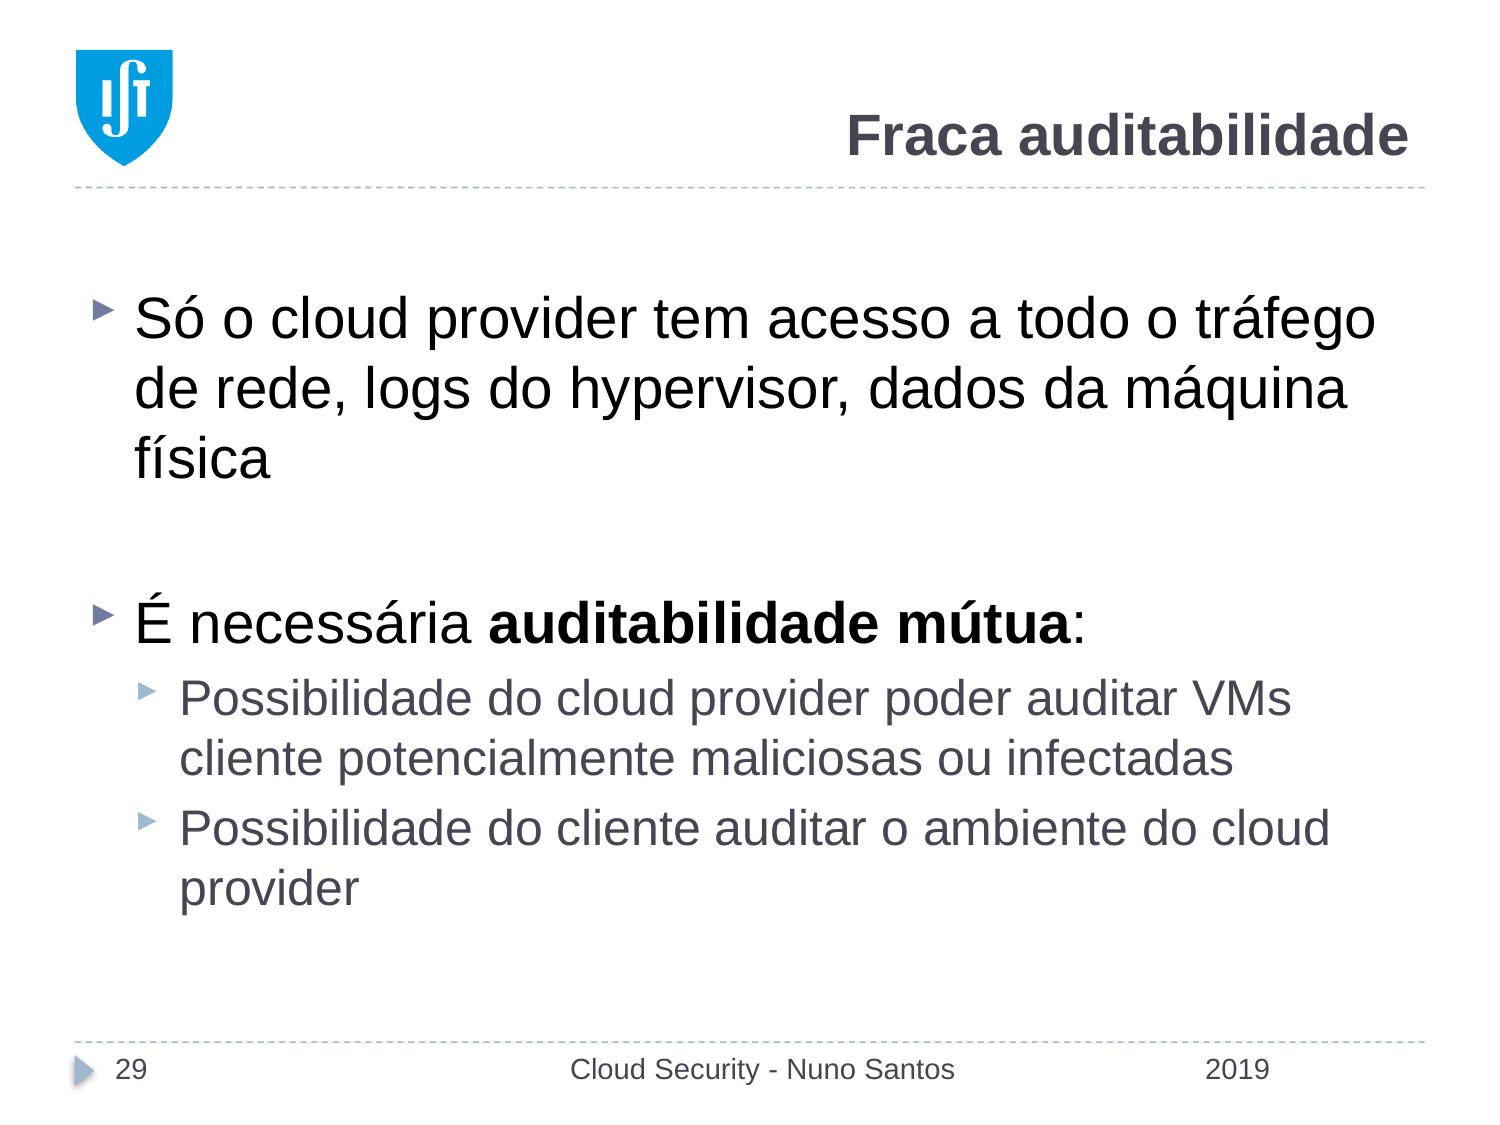

# Fraca auditabilidade

Só o cloud provider tem acesso a todo o tráfego de rede, logs do hypervisor, dados da máquina física

É necessária auditabilidade mútua:
Possibilidade do cloud provider poder auditar VMs cliente potencialmente maliciosas ou infectadas
Possibilidade do cliente auditar o ambiente do cloud provider
Cloud Security - Nuno Santos
29
2019